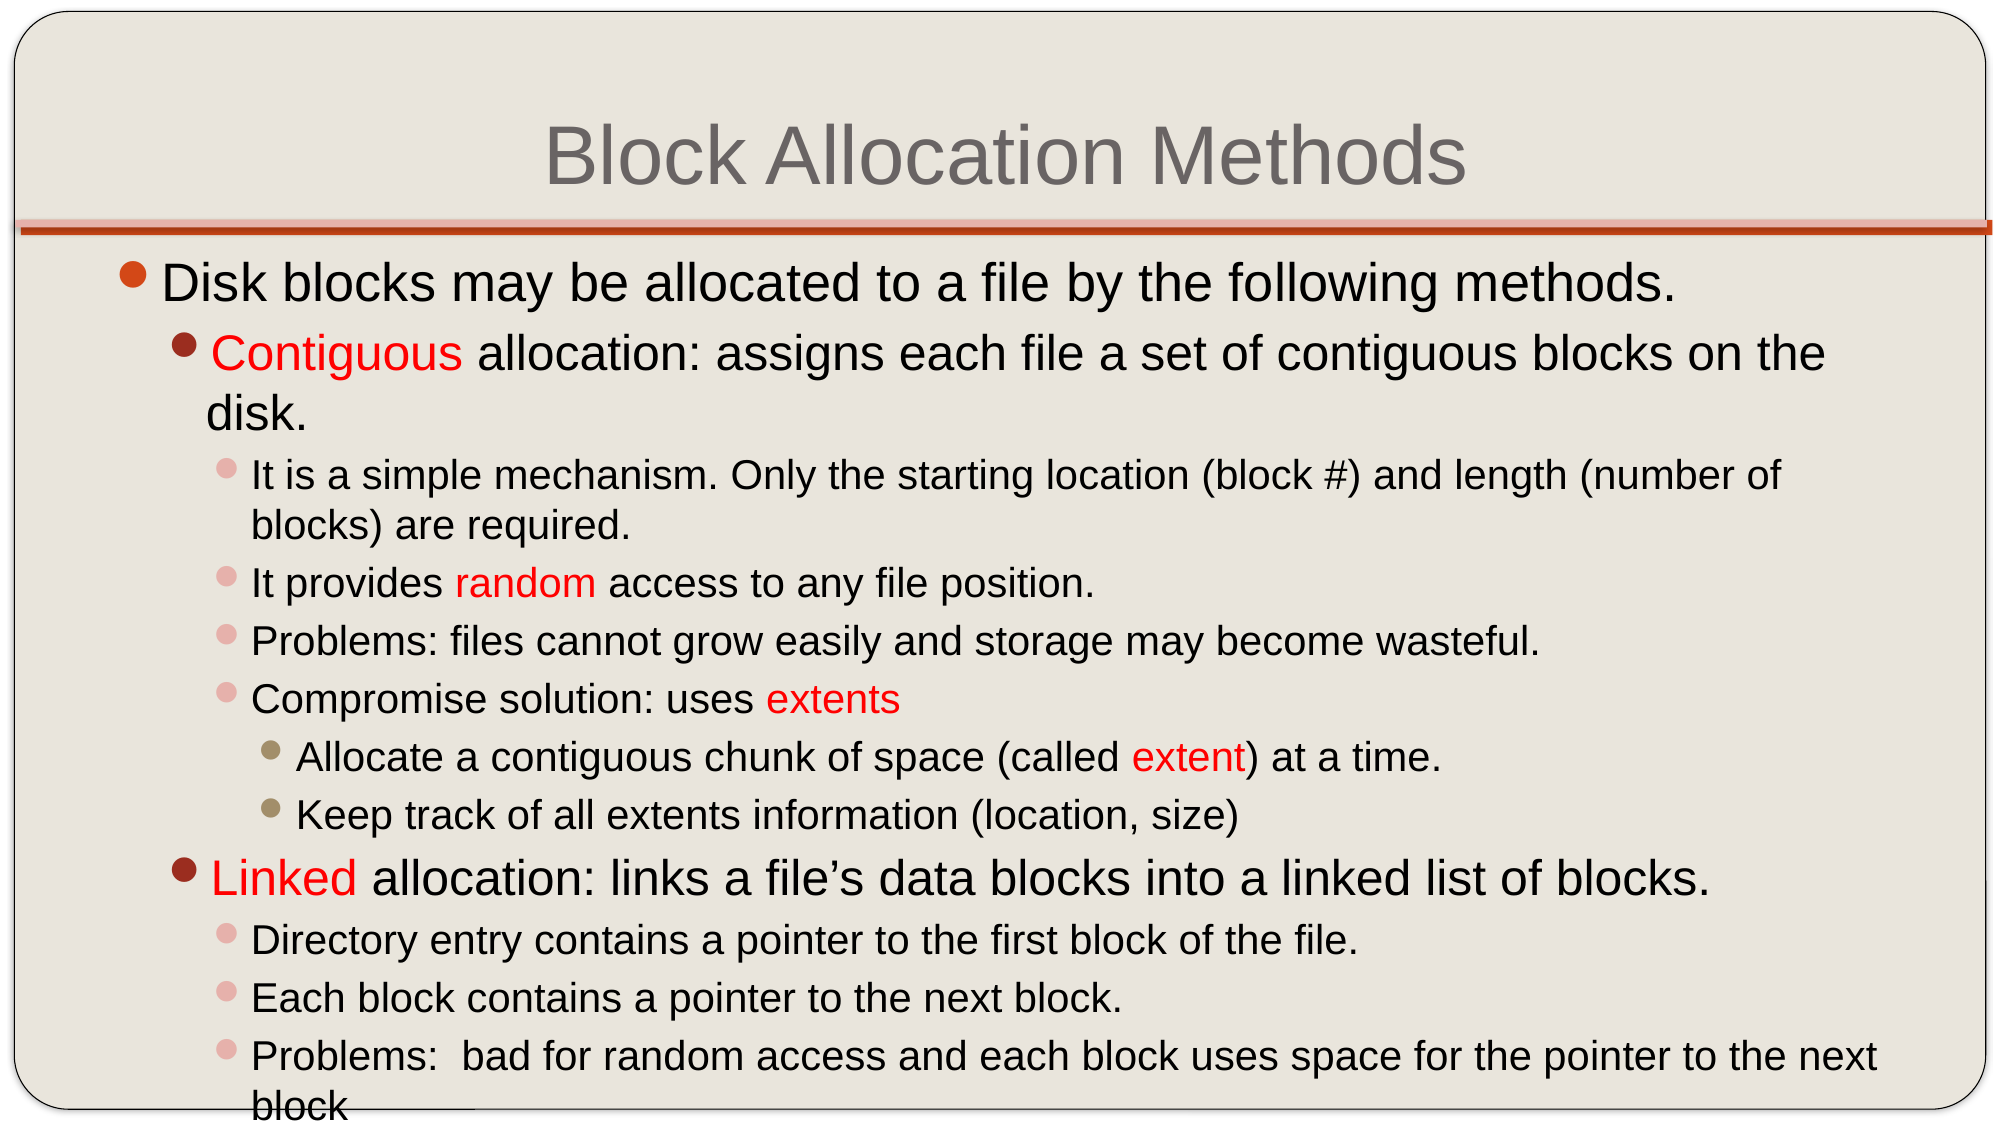

# Block Allocation Methods
Disk blocks may be allocated to a file by the following methods.
Contiguous allocation: assigns each file a set of contiguous blocks on the disk.
It is a simple mechanism. Only the starting location (block #) and length (number of blocks) are required.
It provides random access to any file position.
Problems: files cannot grow easily and storage may become wasteful.
Compromise solution: uses extents
Allocate a contiguous chunk of space (called extent) at a time.
Keep track of all extents information (location, size)
Linked allocation: links a file’s data blocks into a linked list of blocks.
Directory entry contains a pointer to the first block of the file.
Each block contains a pointer to the next block.
Problems:  bad for random access and each block uses space for the pointer to the next block
Compromise solution: uses File-allocation table (FAT)
Indexed allocation: store all block pointers of a file in one place: the index block (inode)